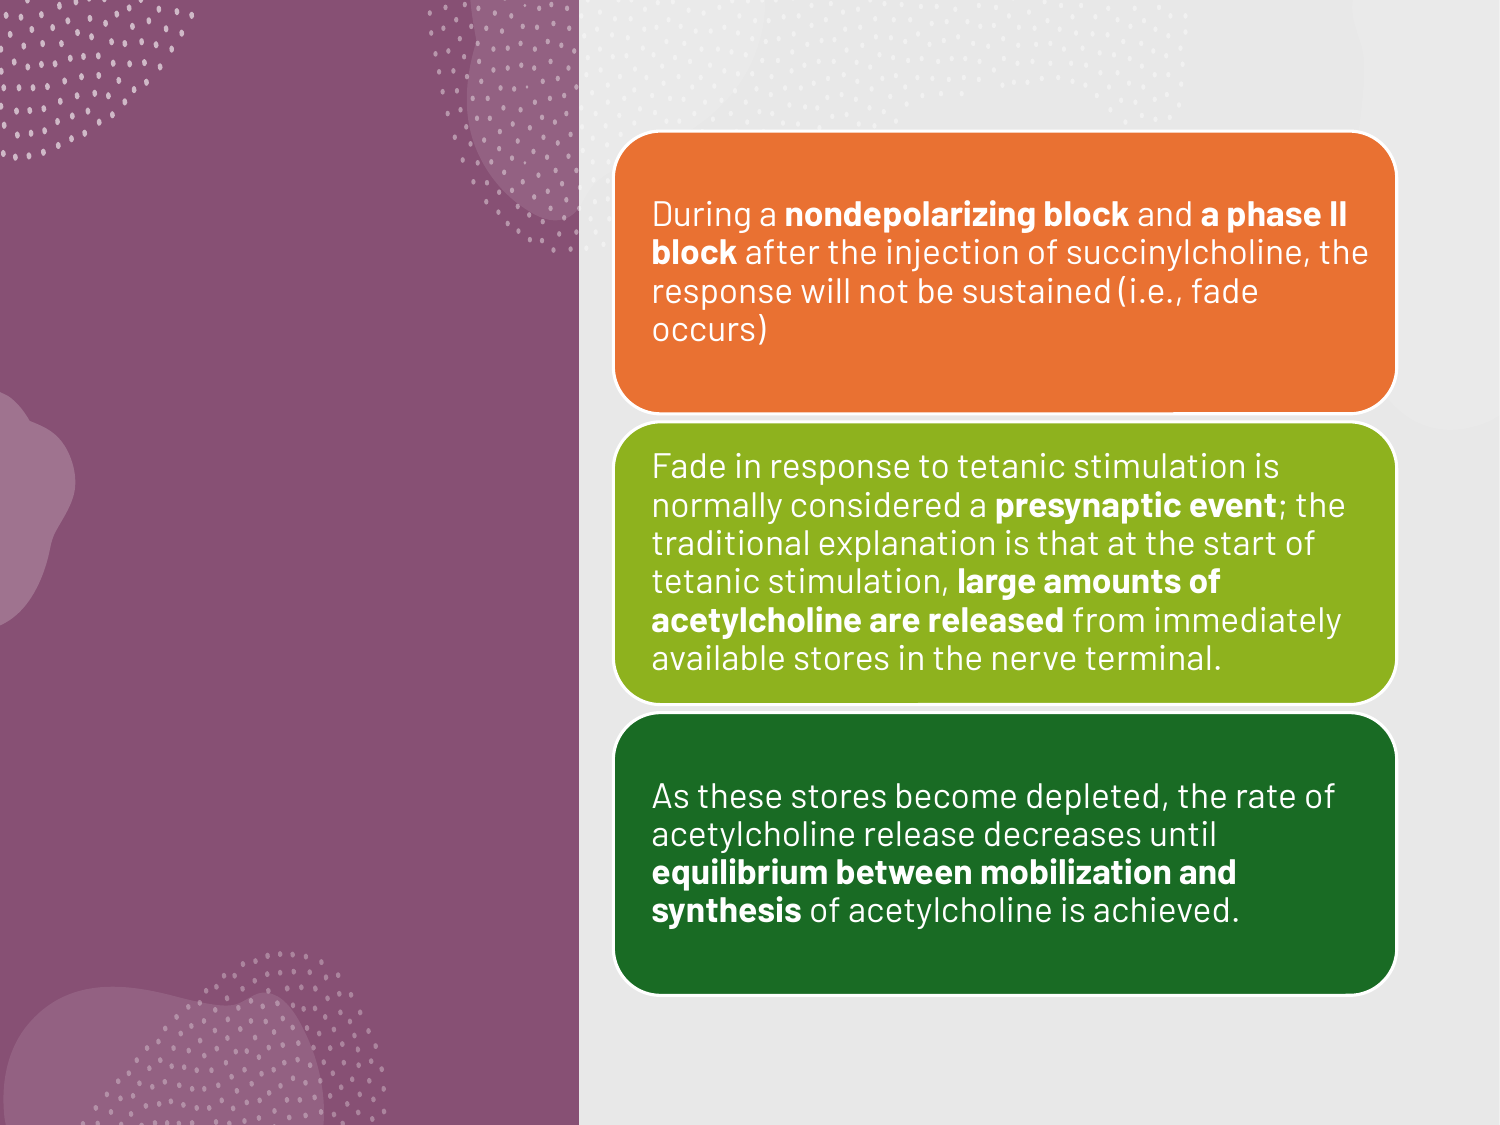

During a nondepolarizing block and a phase II block after the injection of succinylcholine, the response will not be sustained (i.e., fade occurs)
Fade in response to tetanic stimulation is normally considered a presynaptic event; the traditional explanation is that at the start of tetanic stimulation, large amounts of acetylcholine are released from immediately available stores in the nerve terminal.
As these stores become depleted, the rate of acetylcholine release decreases until equilibrium between mobilization and synthesis of acetylcholine is achieved.